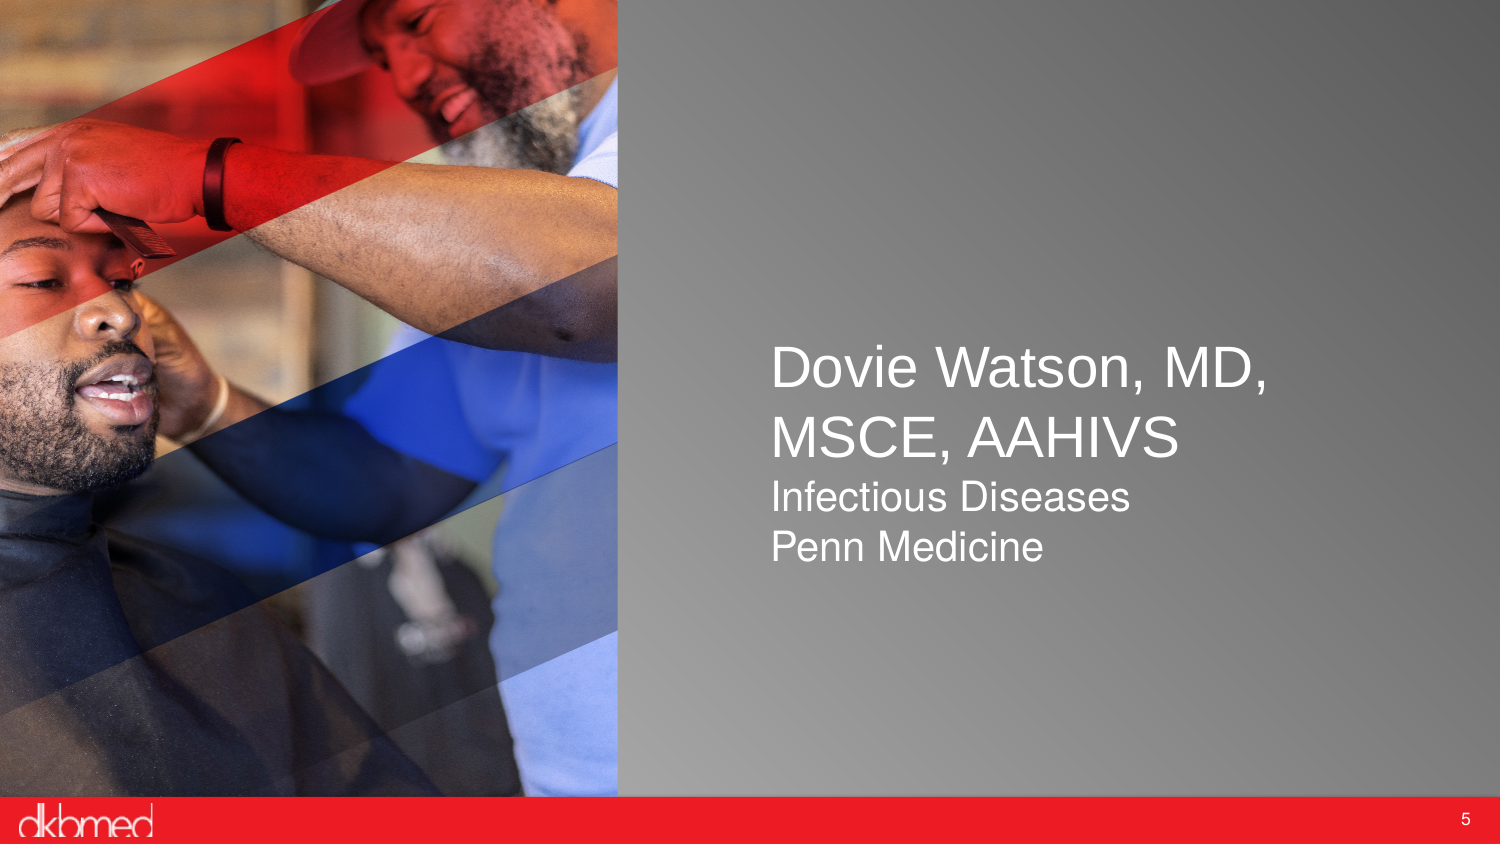

# Dovie Watson, MD, MSCE, AAHIVS Infectious Diseases Penn Medicine
5